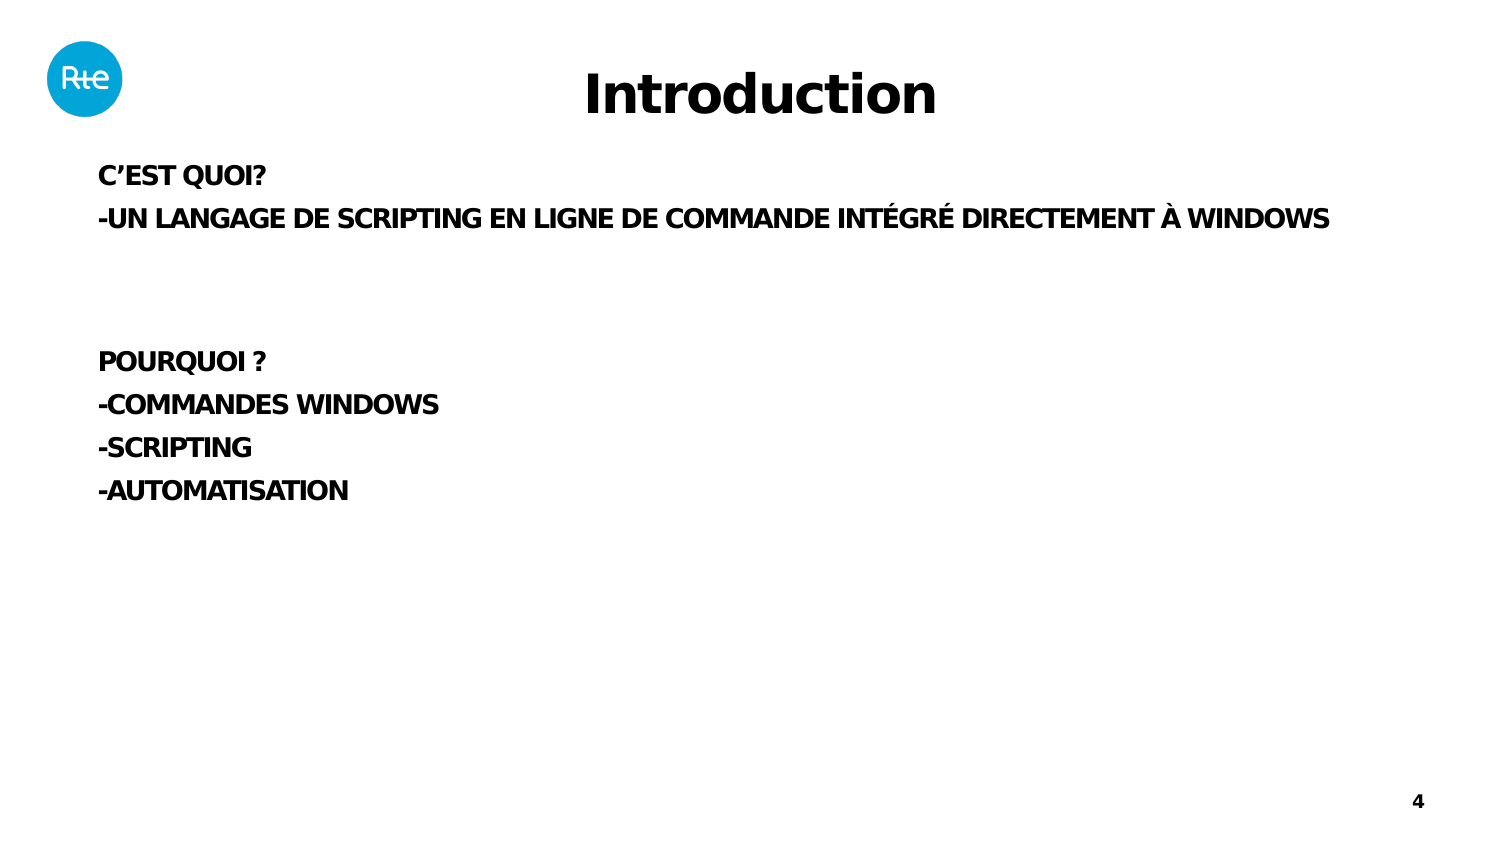

Introduction
C’est Quoi?
-Un langage de Scripting en ligne de commande intégré directement à Windows
POURQUOI ?
-Commandes Windows
-Scripting
-automatisation
4